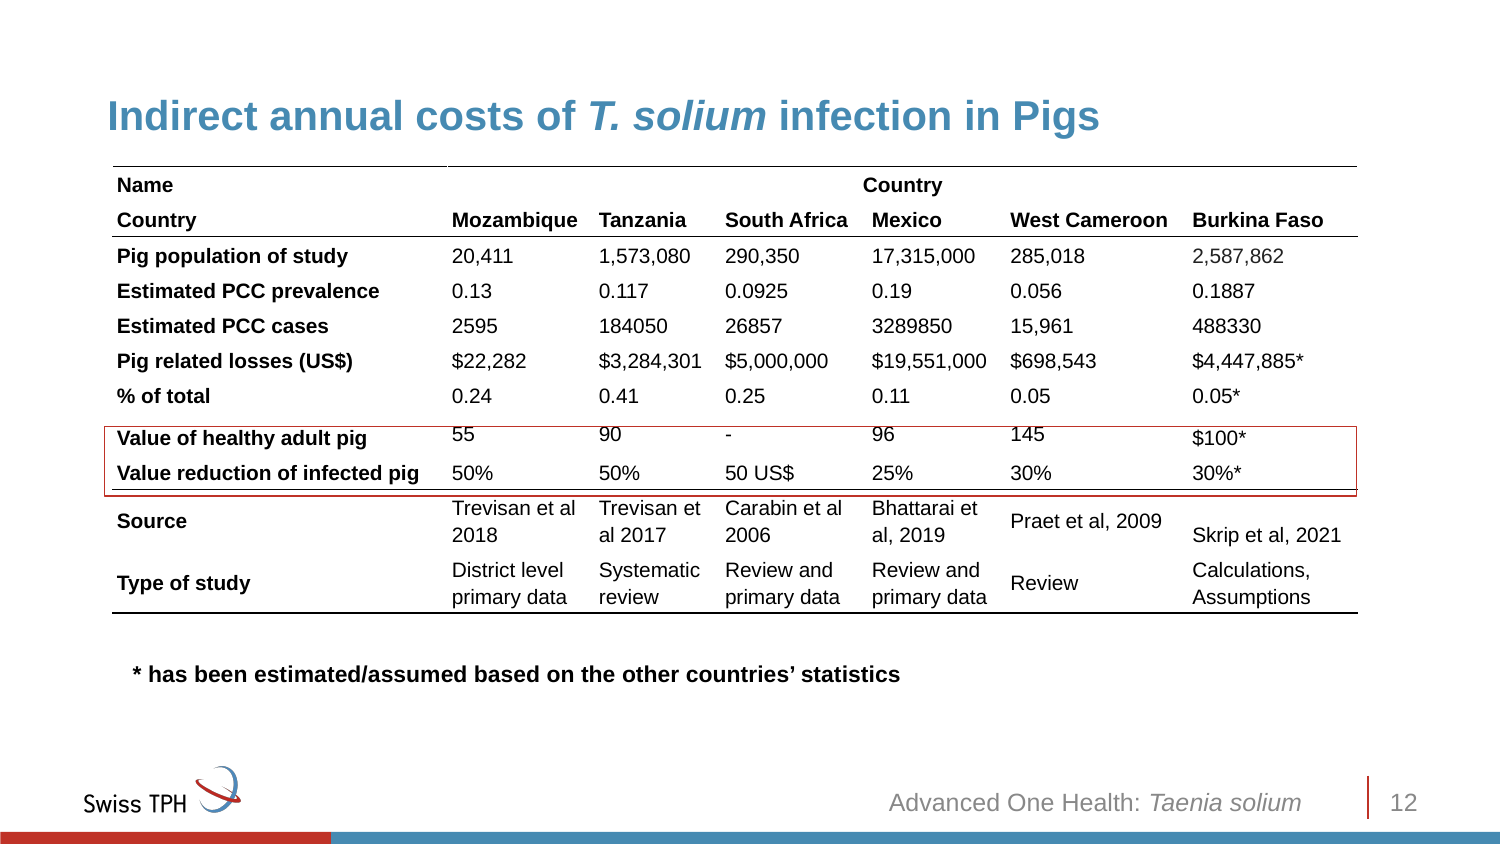

Indirect annual costs of T. solium infection in Pigs
| Name | Country |  |  |  |  |  |
| --- | --- | --- | --- | --- | --- | --- |
| Country | Mozambique | Tanzania | South Africa | Mexico | West Cameroon | Burkina Faso |
| Pig population of study | 20,411 | 1,573,080 | 290,350 | 17,315,000 | 285,018 | 2,587,862 |
| Estimated PCC prevalence | 0.13 | 0.117 | 0.0925 | 0.19 | 0.056 | 0.1887 |
| Estimated PCC cases | 2595 | 184050 | 26857 | 3289850 | 15,961 | 488330 |
| Pig related losses (US$) | $22,282 | $3,284,301 | $5,000,000 | $19,551,000 | $698,543 | $4,447,885\* |
| % of total | 0.24 | 0.41 | 0.25 | 0.11 | 0.05 | 0.05\* |
| Value of healthy adult pig | 55 | 90 | - | 96 | 145 | $100\* |
| Value reduction of infected pig | 50% | 50% | 50 US$ | 25% | 30% | 30%\* |
| Source | Trevisan et al 2018 | Trevisan et al 2017 | Carabin et al 2006 | Bhattarai et al, 2019 | Praet et al, 2009 | Skrip et al, 2021 |
| Type of study | District level primary data | Systematic review | Review and primary data | Review and primary data | Review | Calculations, Assumptions |

* has been estimated/assumed based on the other countries’ statistics